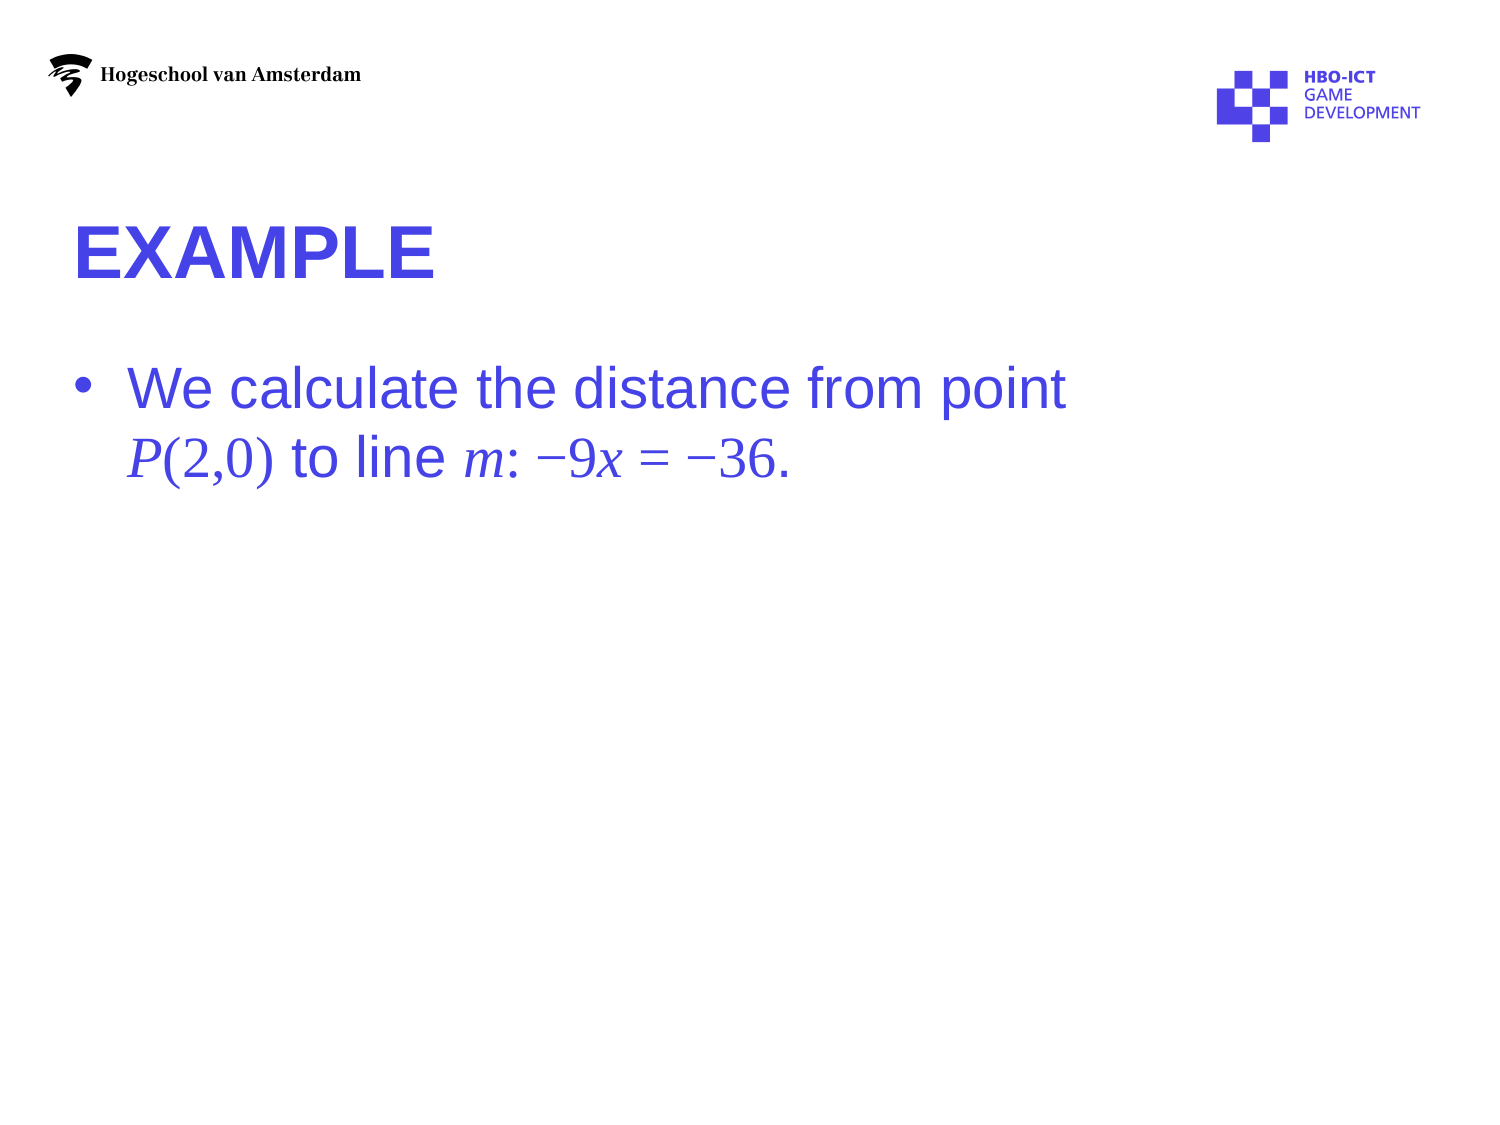

# Example
We calculate the distance from point
P(2,0) to line m: −9x = −36.